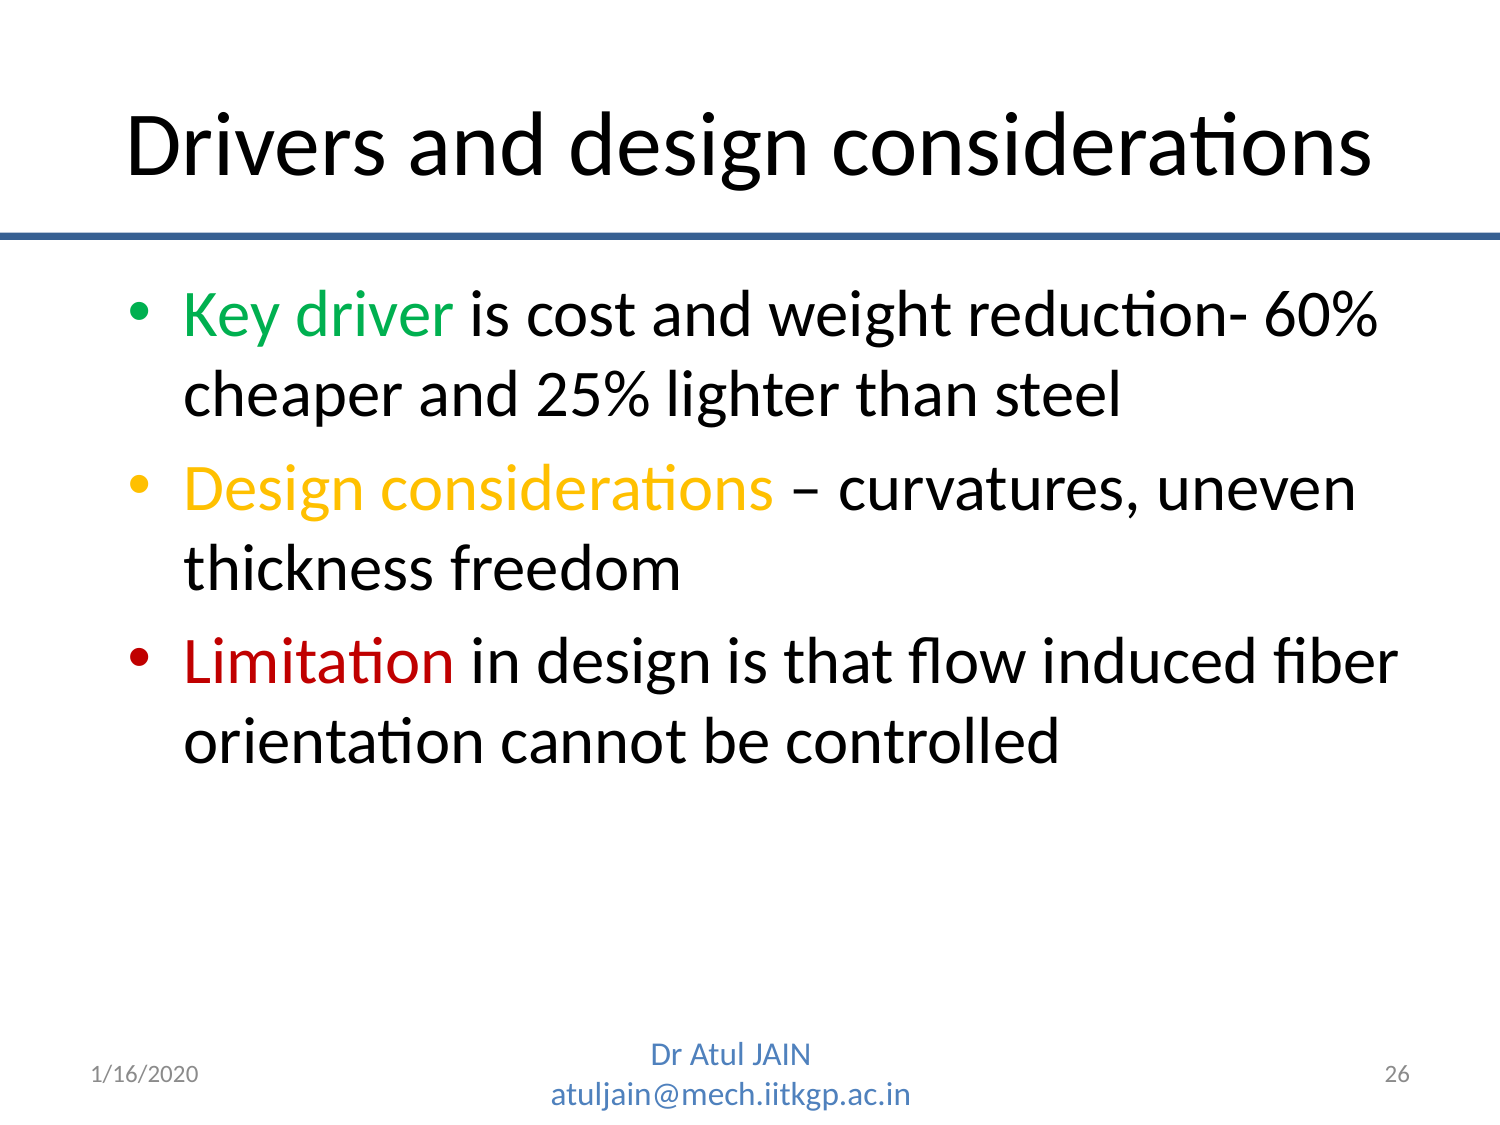

# Drivers and design considerations
Key driver is cost and weight reduction- 60% cheaper and 25% lighter than steel
Design considerations – curvatures, uneven thickness freedom
Limitation in design is that flow induced fiber orientation cannot be controlled
1/16/2020
26